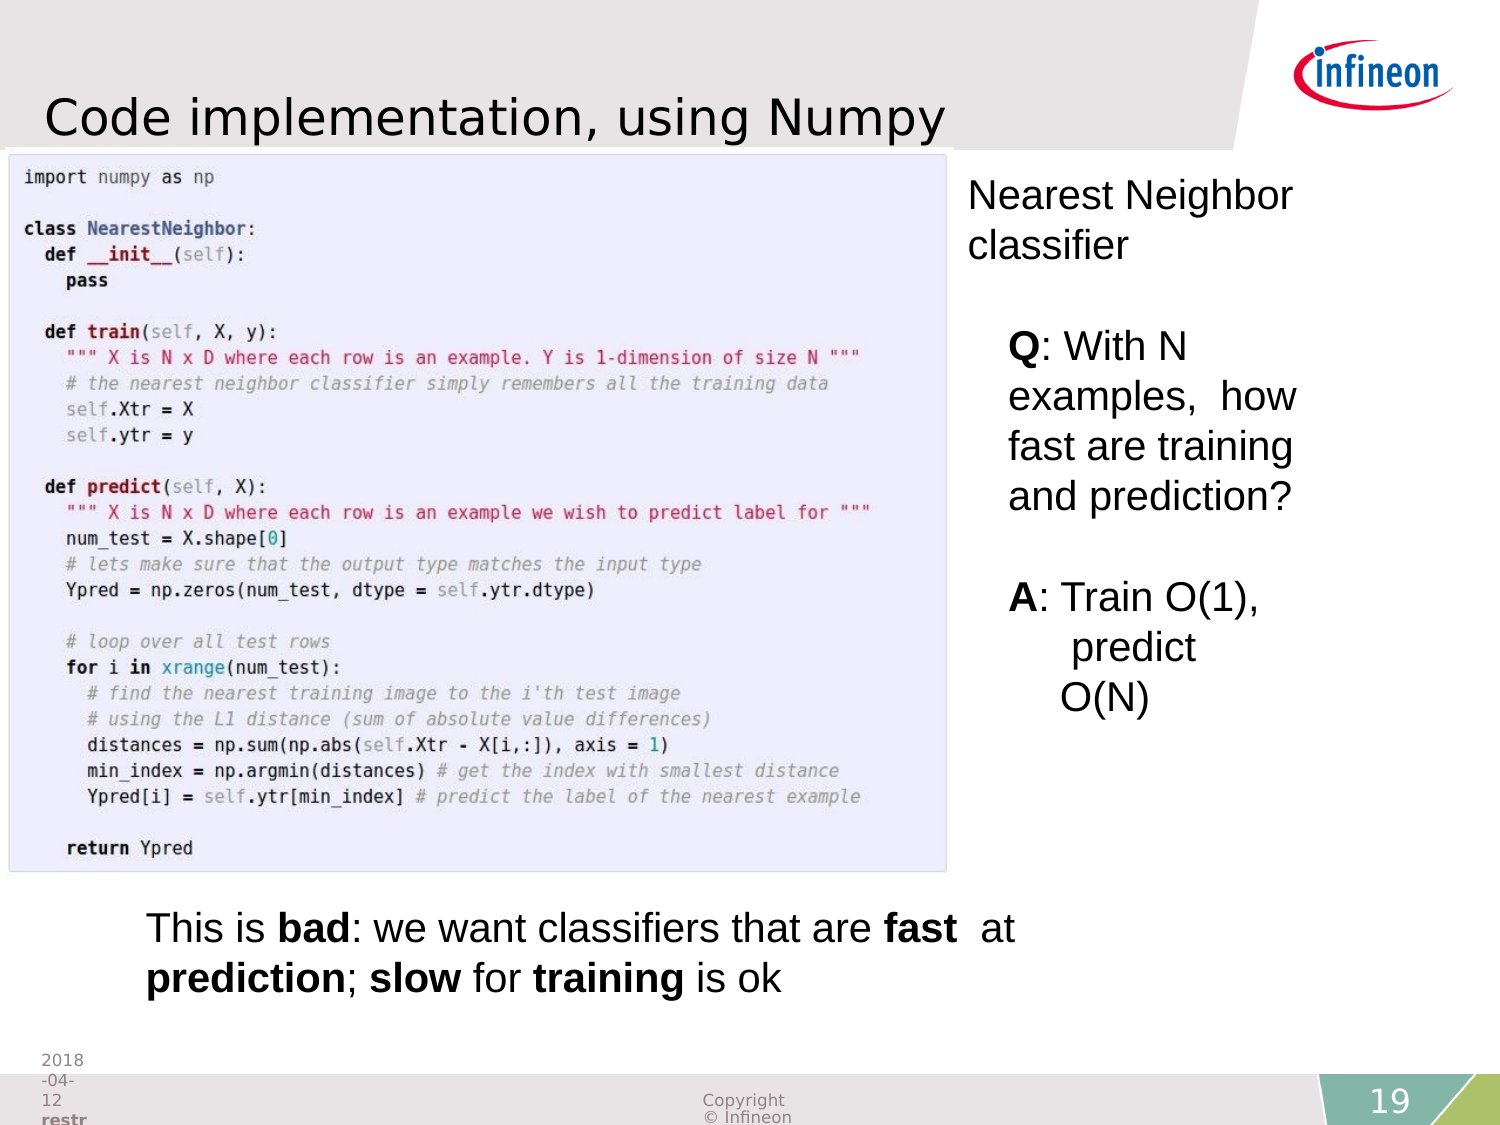

Code implementation, using Numpy

Nearest Neighbor classifier

Q: With N examples,  how fast are training  and prediction?

A: Train O(1),  predict O(N)
This is bad: we want classifiers that are fast  at prediction; slow for training is ok
Lecture 2 -
2018-04-12   restricted
Copyright © Infineon Technologies AG 2018. All rights reserved.
19